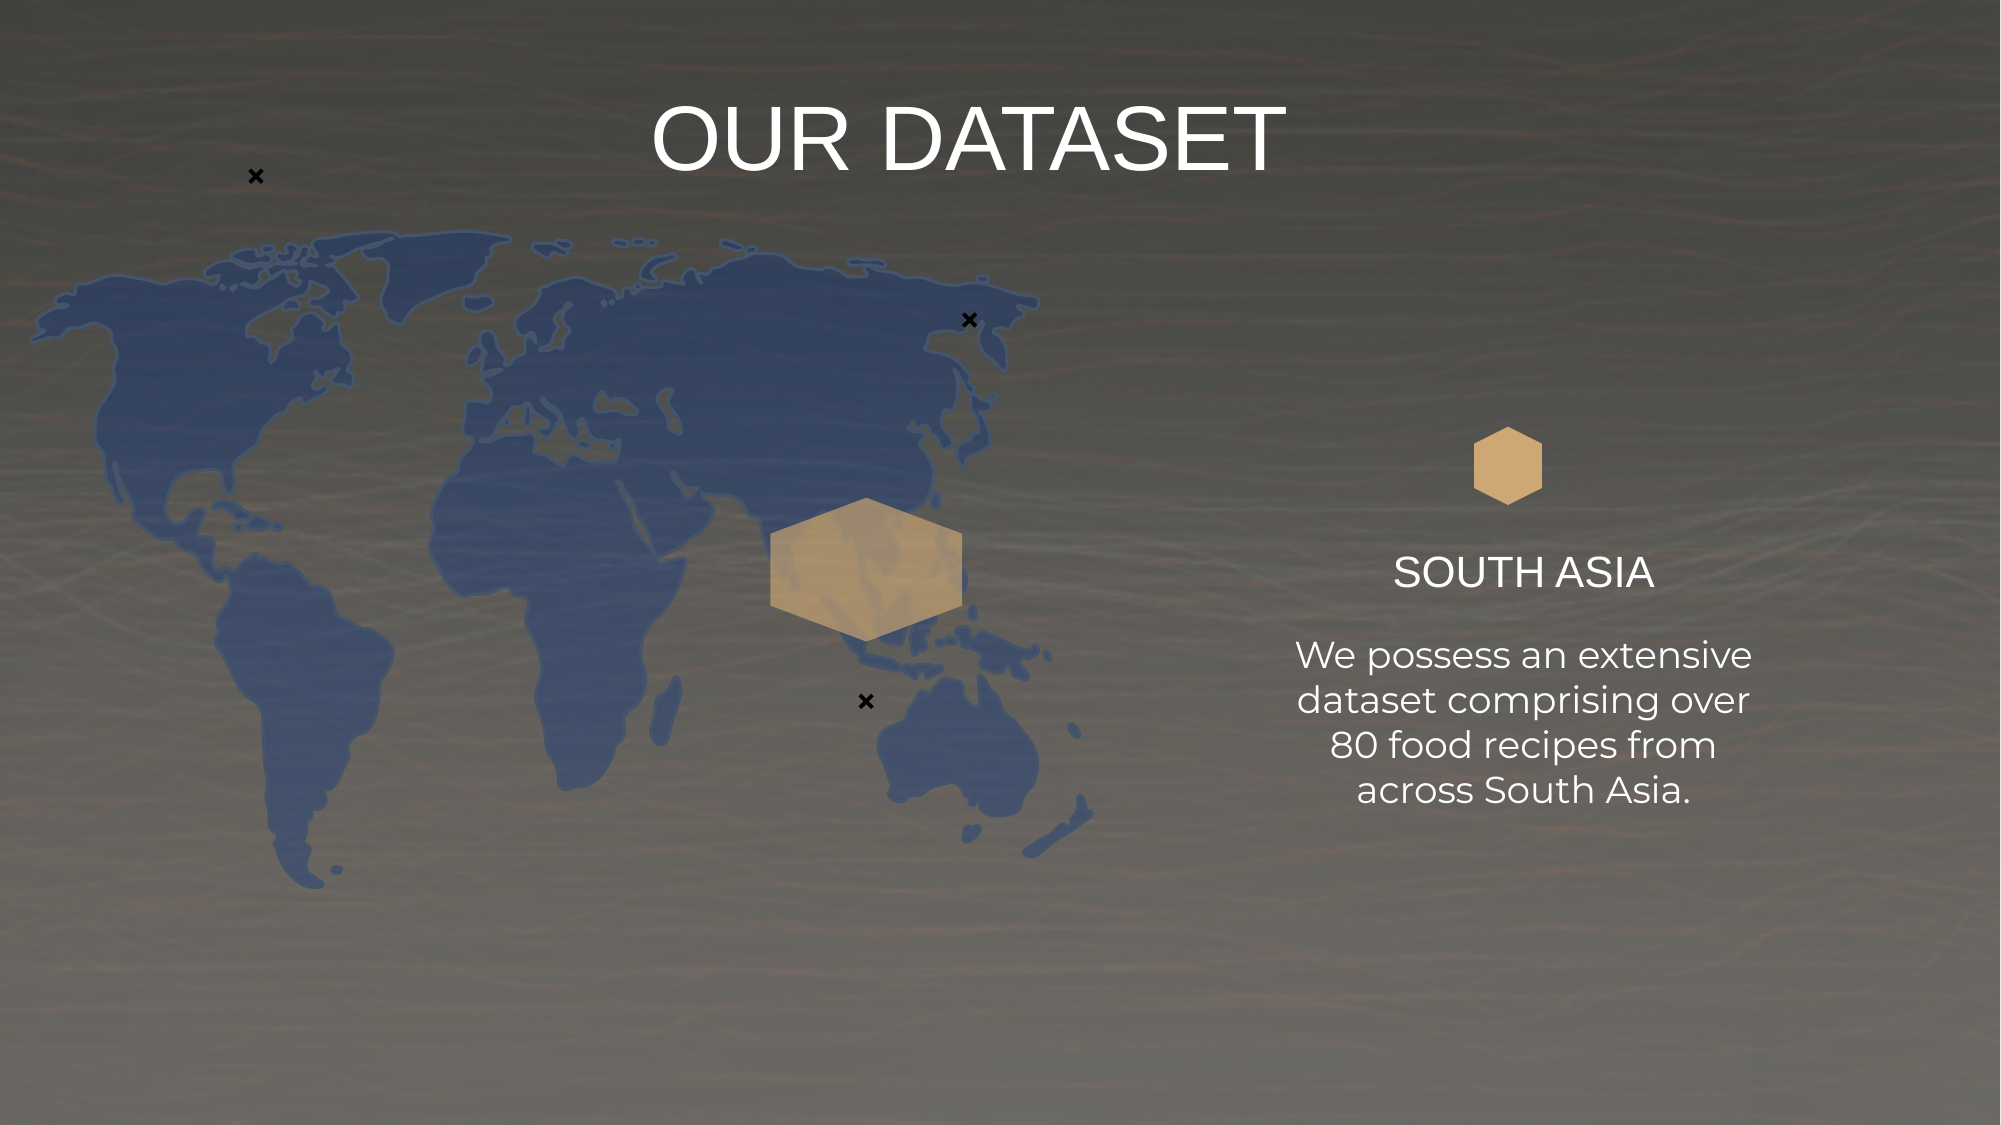

# OUR DATASET

SOUTH ASIA
We possess an extensive dataset comprising over 80 food recipes from across South Asia.